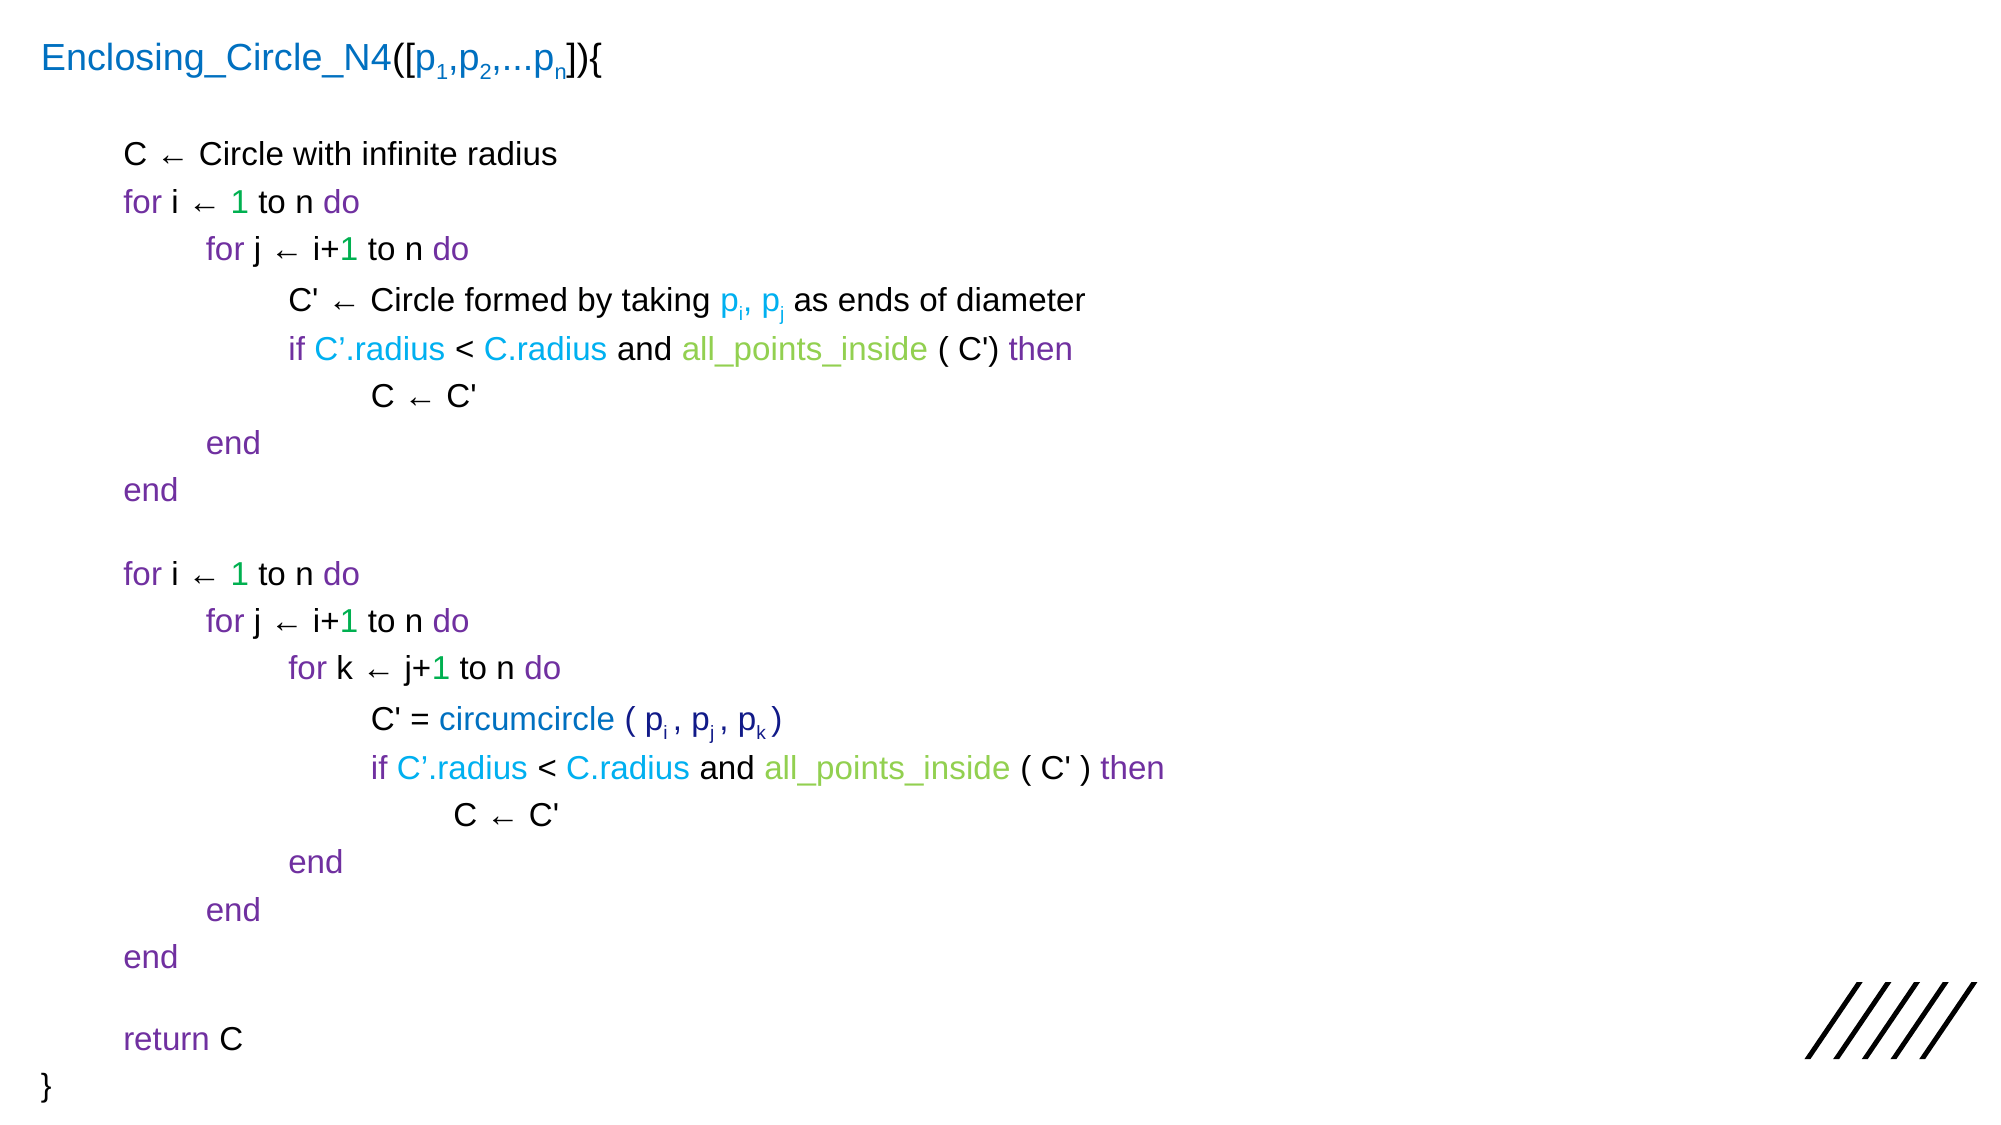

Enclosing_Circle_N4([p1,p2,...pn]){

	C ← Circle with infinite radius
	for i ← 1 to n do
		for j ← i+1 to n do
			C' ← Circle formed by taking pi, pj as ends of diameter
			if C’.radius < C.radius and all_points_inside ( C') then
				C ← C'
		end
	end
	for i ← 1 to n do
		for j ← i+1 to n do
			for k ← j+1 to n do
				C' = circumcircle ( pi , pj , pk )
				if C’.radius < C.radius and all_points_inside ( C' ) then
					C ← C'
			end
		end
	end
	return C
}